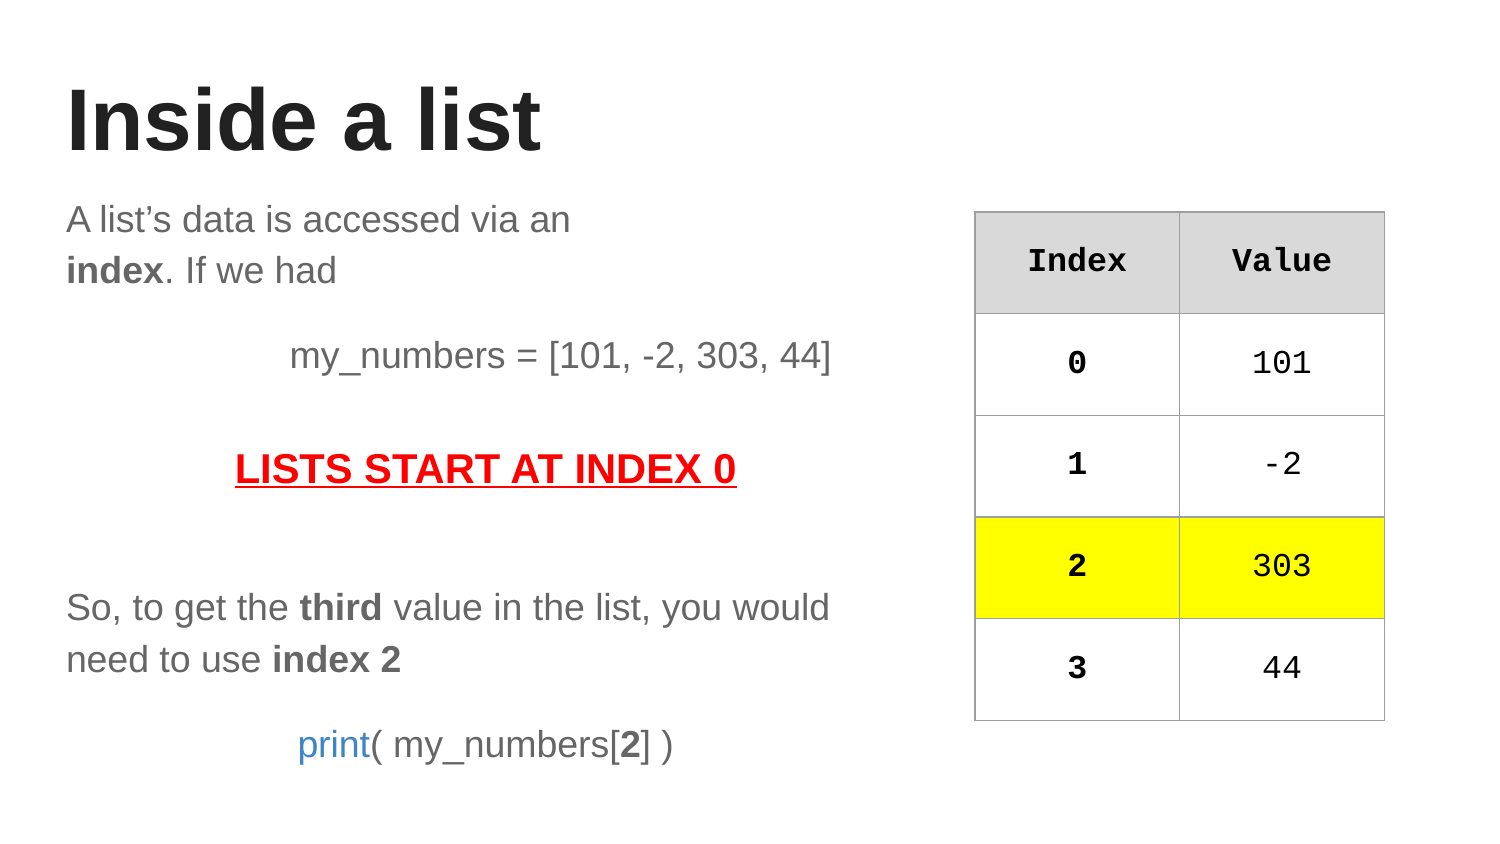

# Inside a list
A list’s data is accessed via an
index. If we had
	my_numbers = [101, -2, 303, 44]
LISTS START AT INDEX 0
So, to get the third value in the list, you would need to use index 2
print( my_numbers[2] )

| Index | Value |
| --- | --- |
| 0 | 101 |
| 1 | -2 |
| 2 | 303 |
| 3 | 44 |